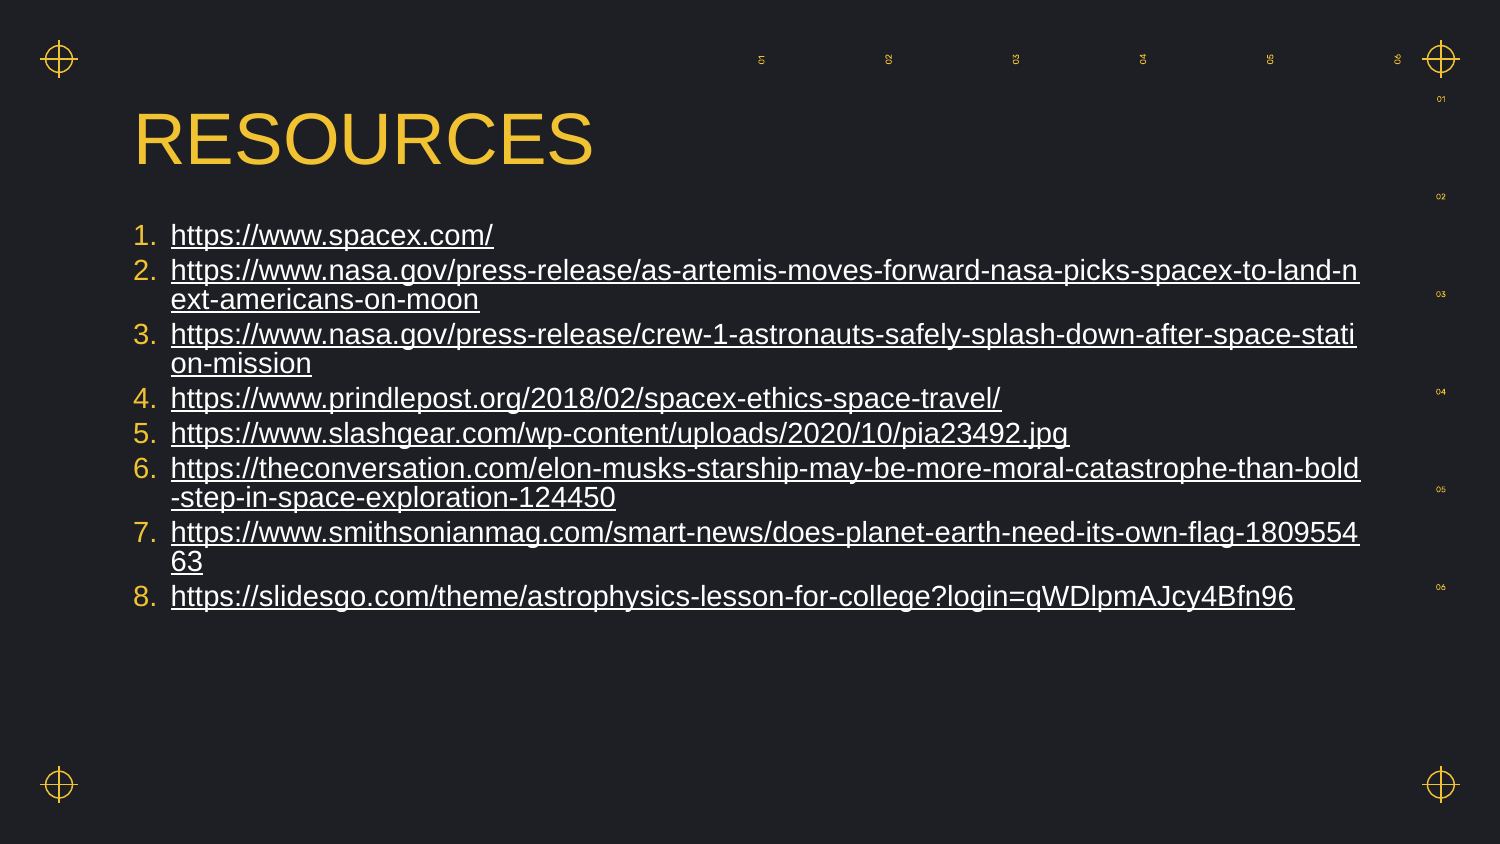

# RESOURCES
https://www.spacex.com/
https://www.nasa.gov/press-release/as-artemis-moves-forward-nasa-picks-spacex-to-land-next-americans-on-moon
https://www.nasa.gov/press-release/crew-1-astronauts-safely-splash-down-after-space-station-mission
https://www.prindlepost.org/2018/02/spacex-ethics-space-travel/
https://www.slashgear.com/wp-content/uploads/2020/10/pia23492.jpg
https://theconversation.com/elon-musks-starship-may-be-more-moral-catastrophe-than-bold-step-in-space-exploration-124450
https://www.smithsonianmag.com/smart-news/does-planet-earth-need-its-own-flag-180955463
https://slidesgo.com/theme/astrophysics-lesson-for-college?login=qWDlpmAJcy4Bfn96